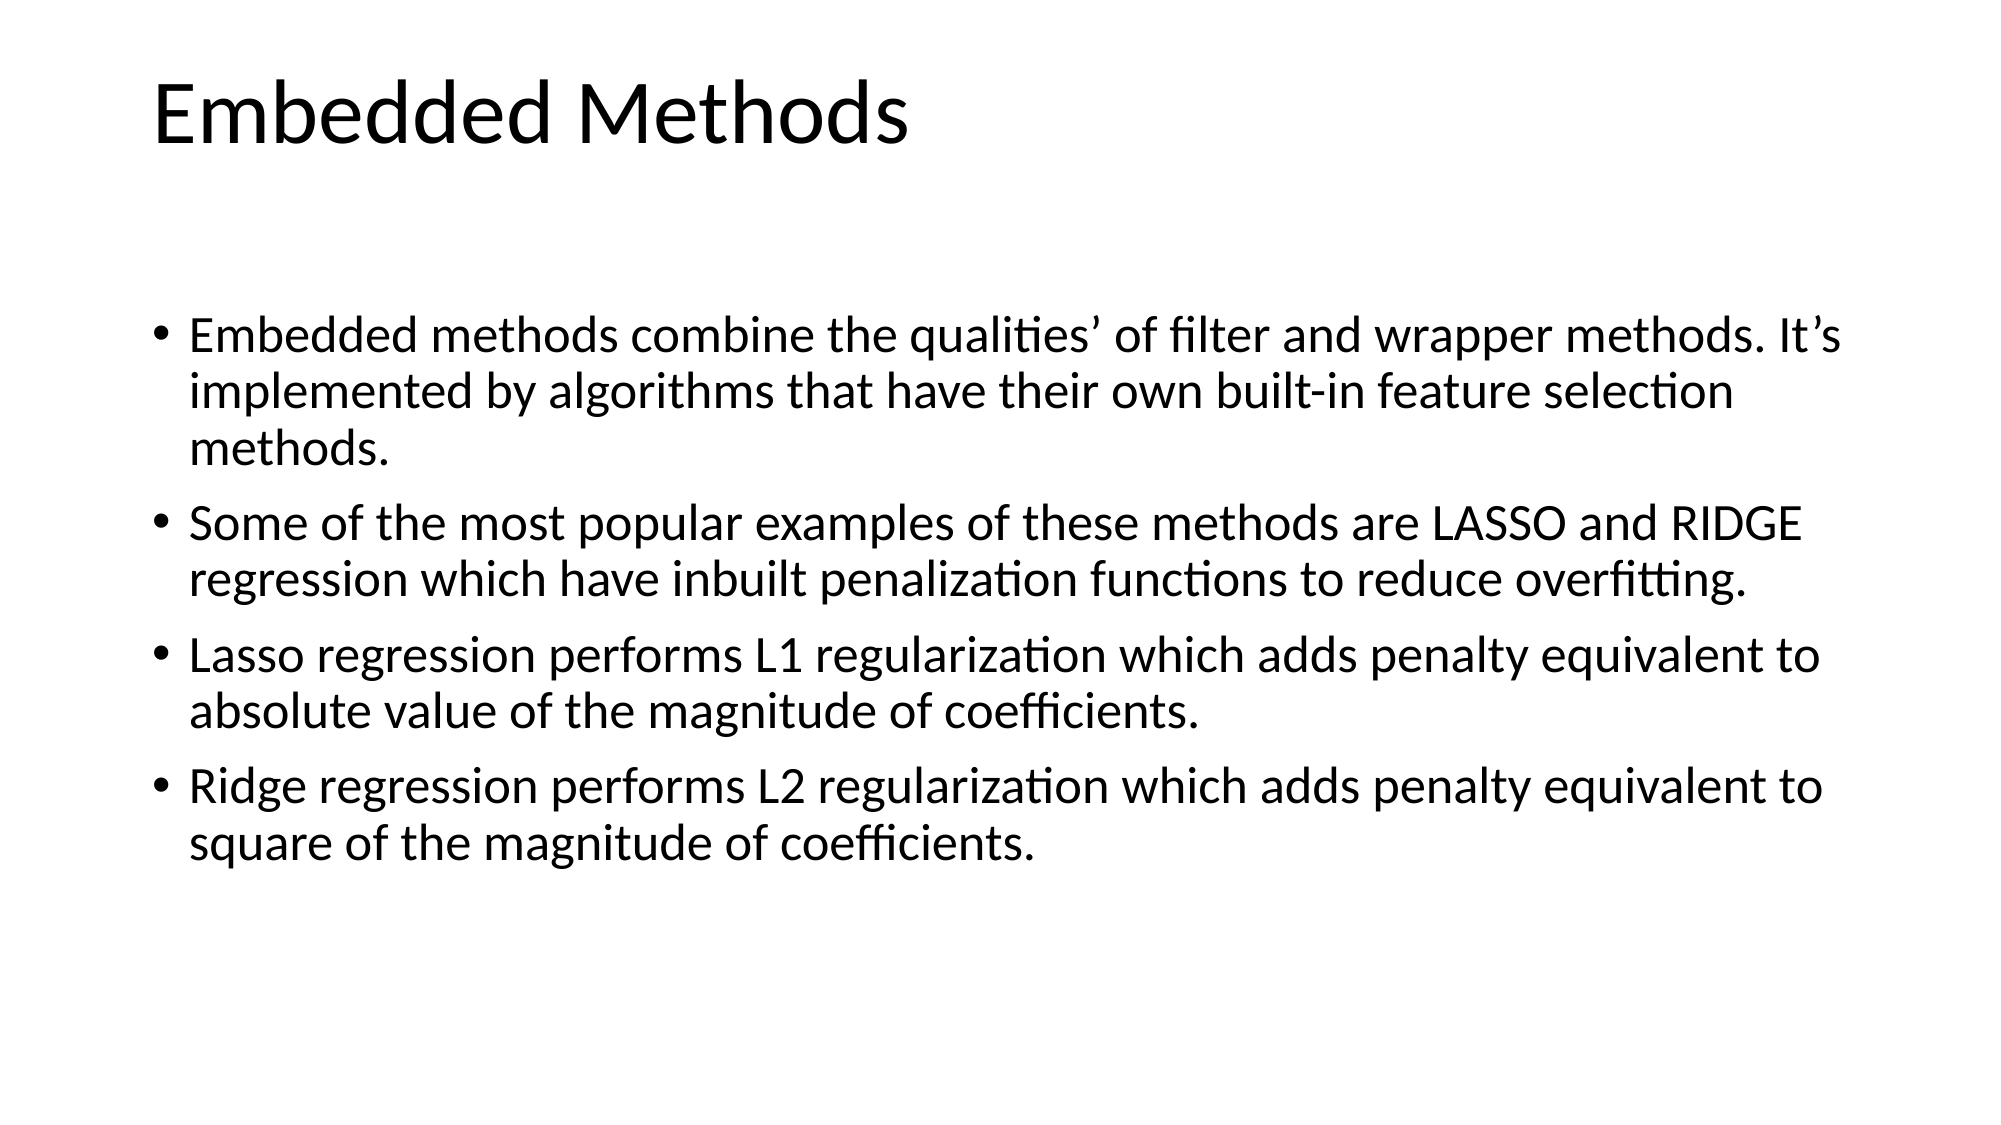

# Embedded Methods
Embedded methods combine the qualities’ of filter and wrapper methods. It’s implemented by algorithms that have their own built-in feature selection methods.
Some of the most popular examples of these methods are LASSO and RIDGE regression which have inbuilt penalization functions to reduce overfitting.
Lasso regression performs L1 regularization which adds penalty equivalent to absolute value of the magnitude of coefficients.
Ridge regression performs L2 regularization which adds penalty equivalent to square of the magnitude of coefficients.